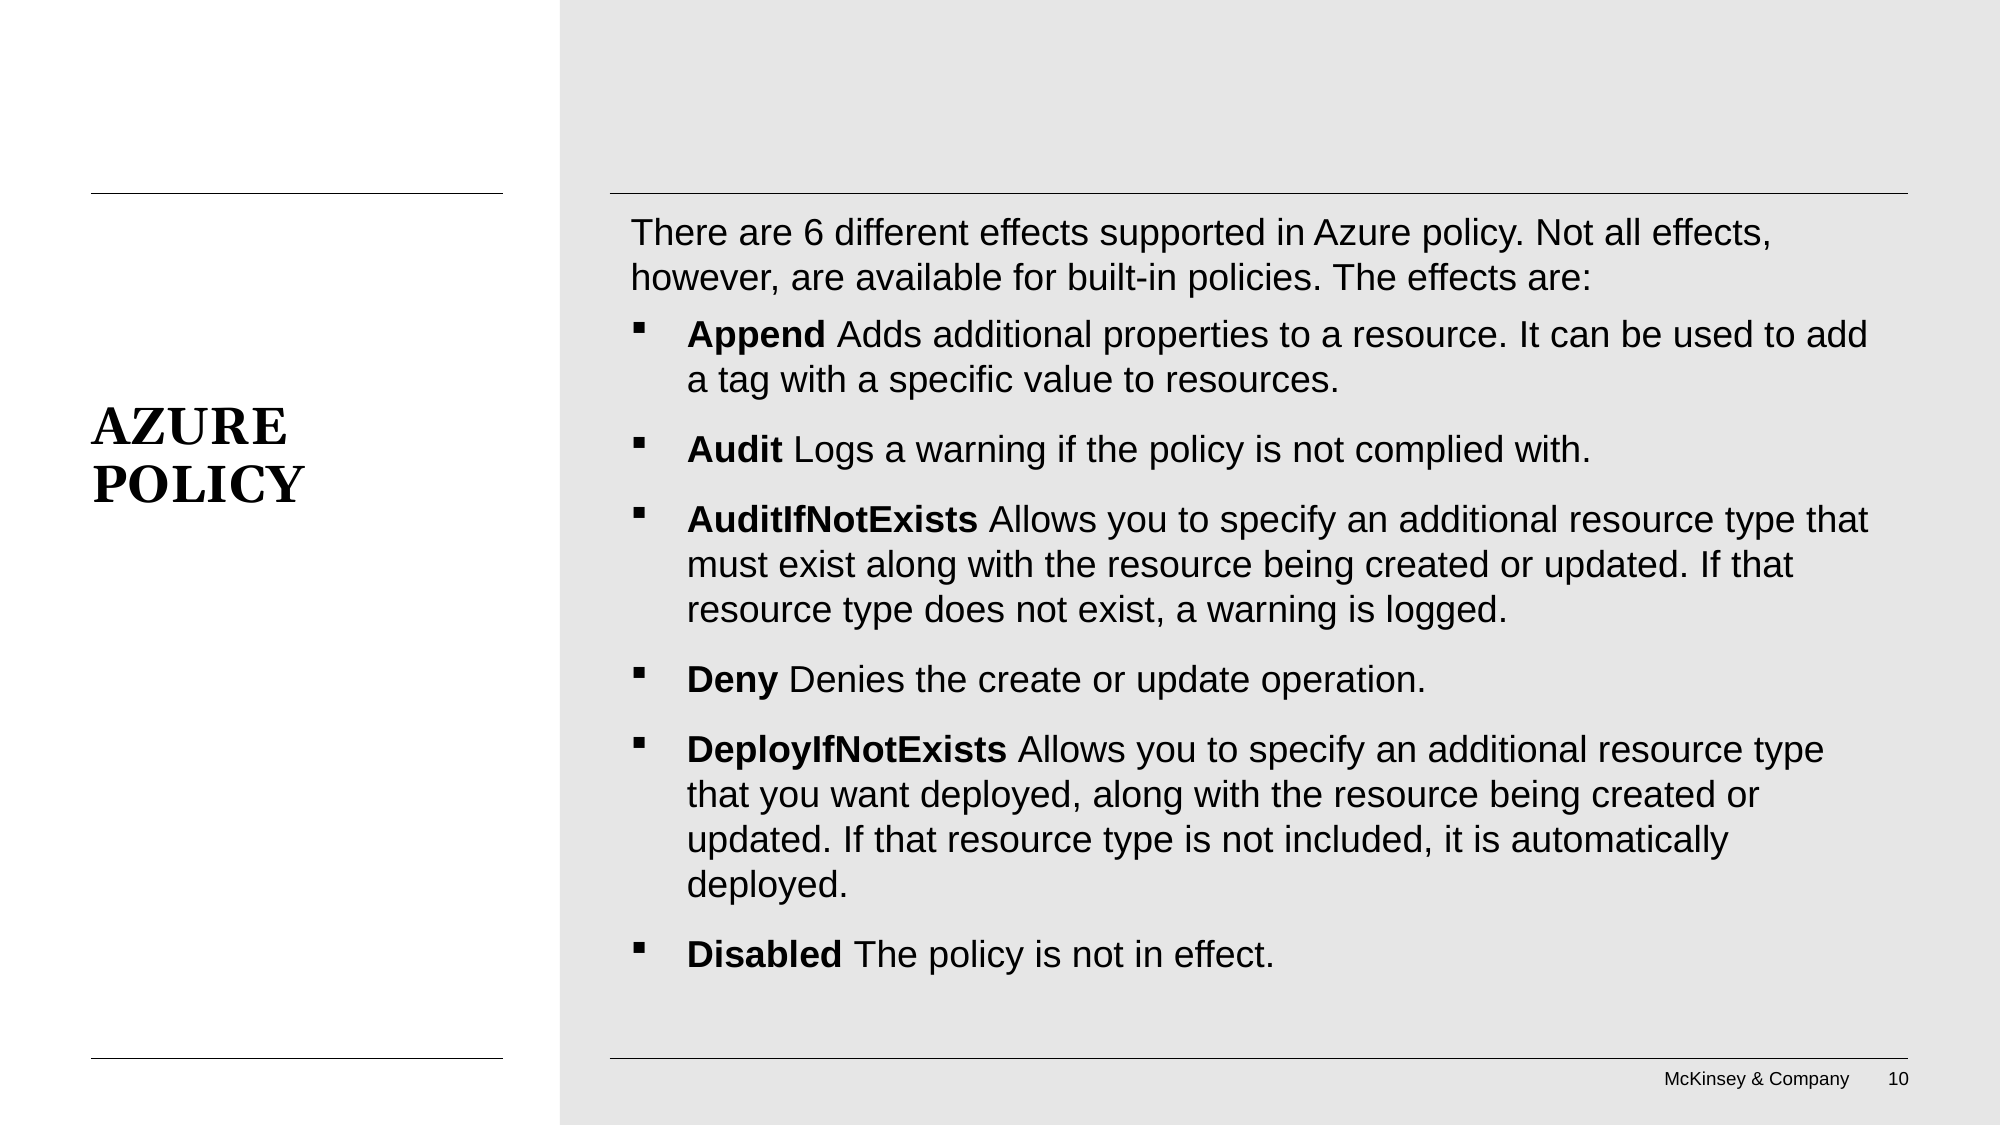

There are 6 different effects supported in Azure policy. Not all effects, however, are available for built-in policies. The effects are:
Append Adds additional properties to a resource. It can be used to add a tag with a specific value to resources.
Audit Logs a warning if the policy is not complied with.
AuditIfNotExists Allows you to specify an additional resource type that must exist along with the resource being created or updated. If that resource type does not exist, a warning is logged.
Deny Denies the create or update operation.
DeployIfNotExists Allows you to specify an additional resource type that you want deployed, along with the resource being created or updated. If that resource type is not included, it is automatically deployed.
Disabled The policy is not in effect.
# Azure Policy